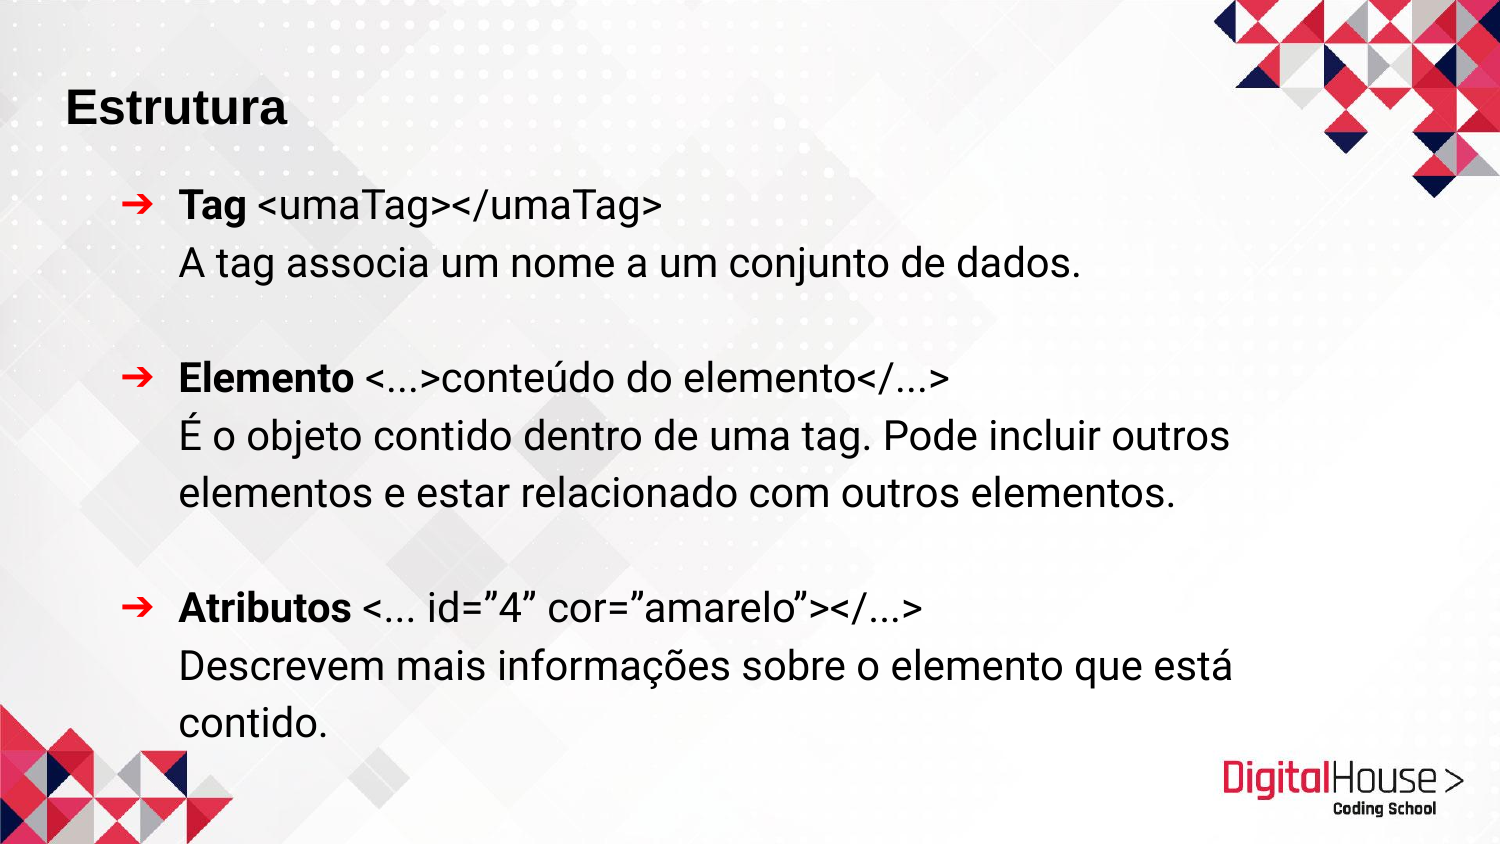

Estrutura
Tag <umaTag></umaTag>
A tag associa um nome a um conjunto de dados.

Elemento <...>conteúdo do elemento</...>
É o objeto contido dentro de uma tag. Pode incluir outros elementos e estar relacionado com outros elementos.

Atributos <... id=”4” cor=”amarelo”></...>
Descrevem mais informações sobre o elemento que está contido.